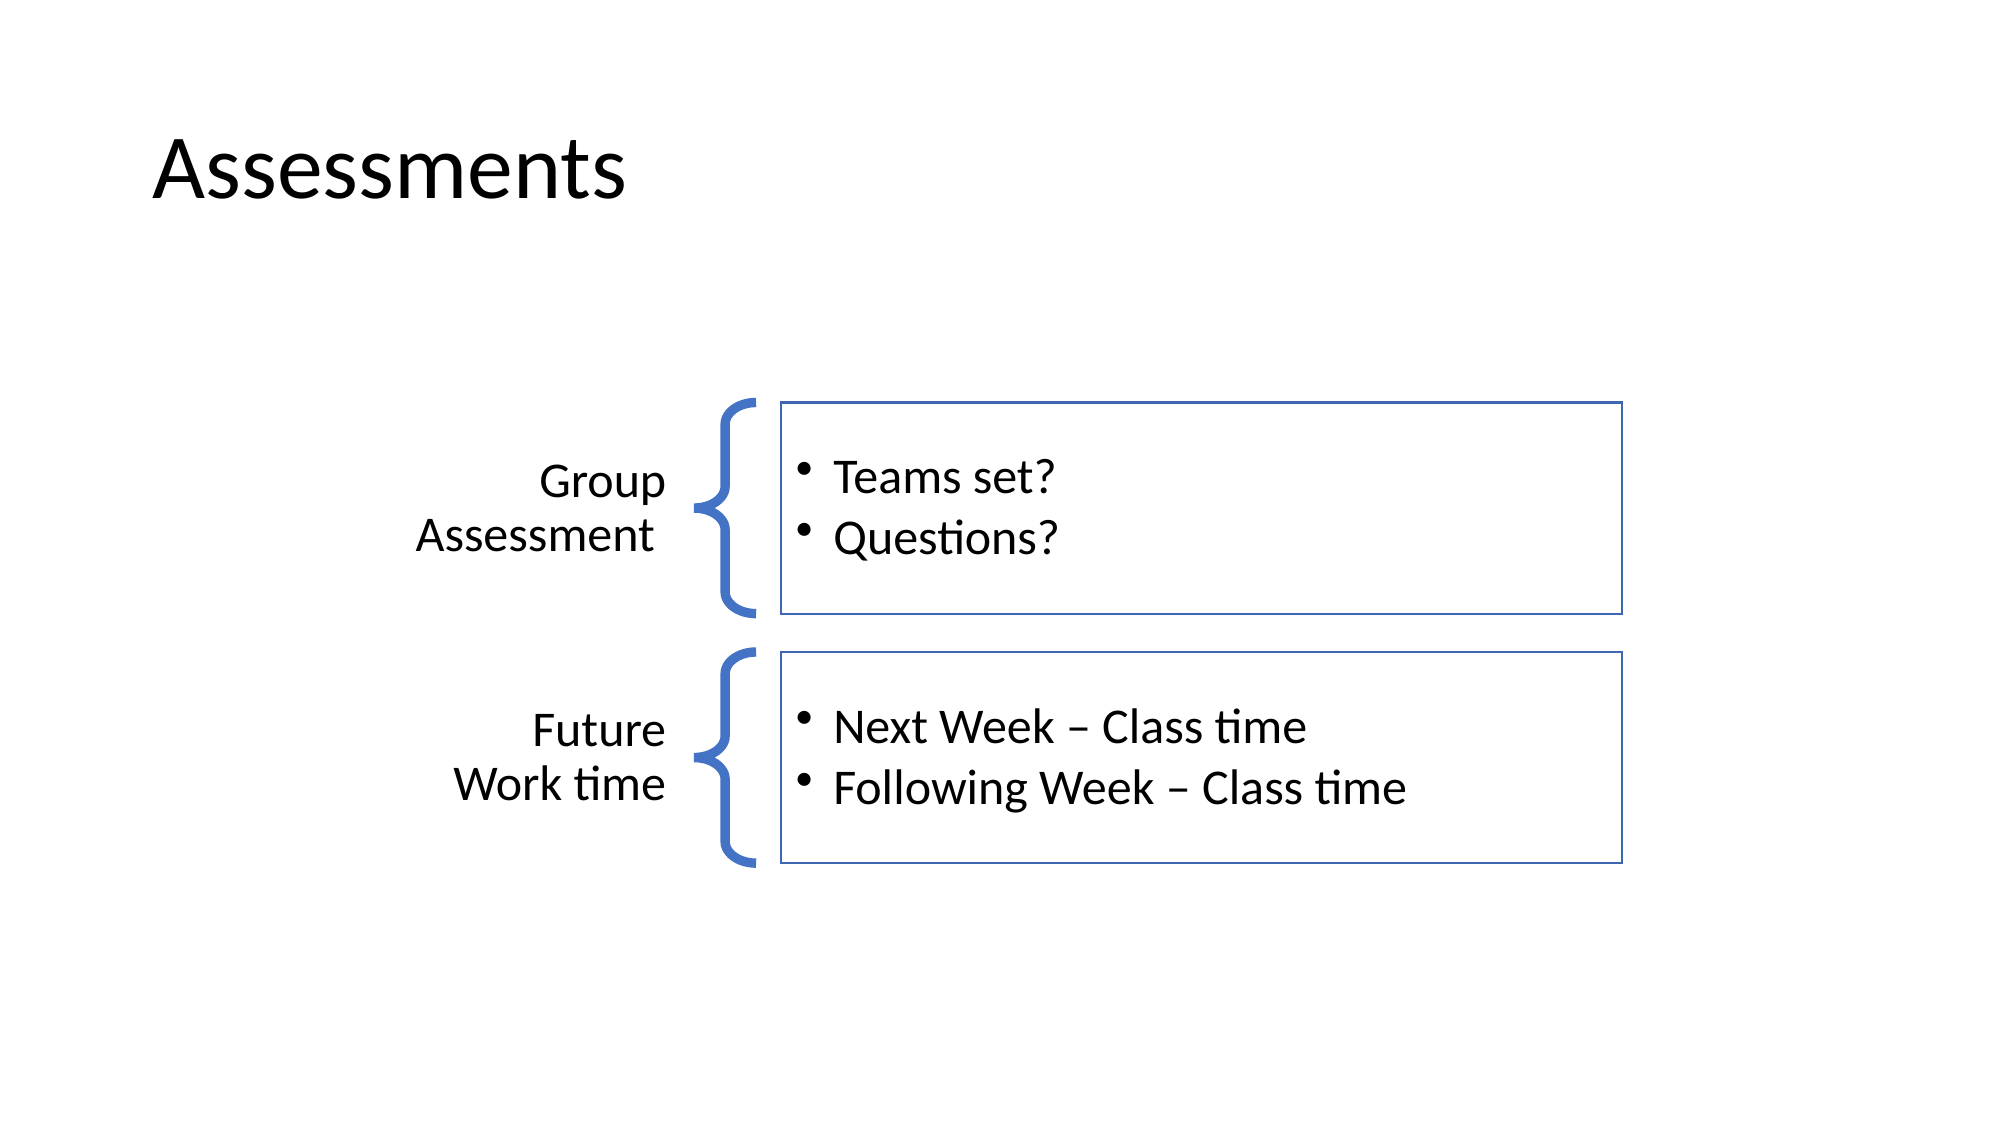

# Assessments
Group Assessment
Teams set?
Questions?
Future Work time
Next Week – Class time
Following Week – Class time